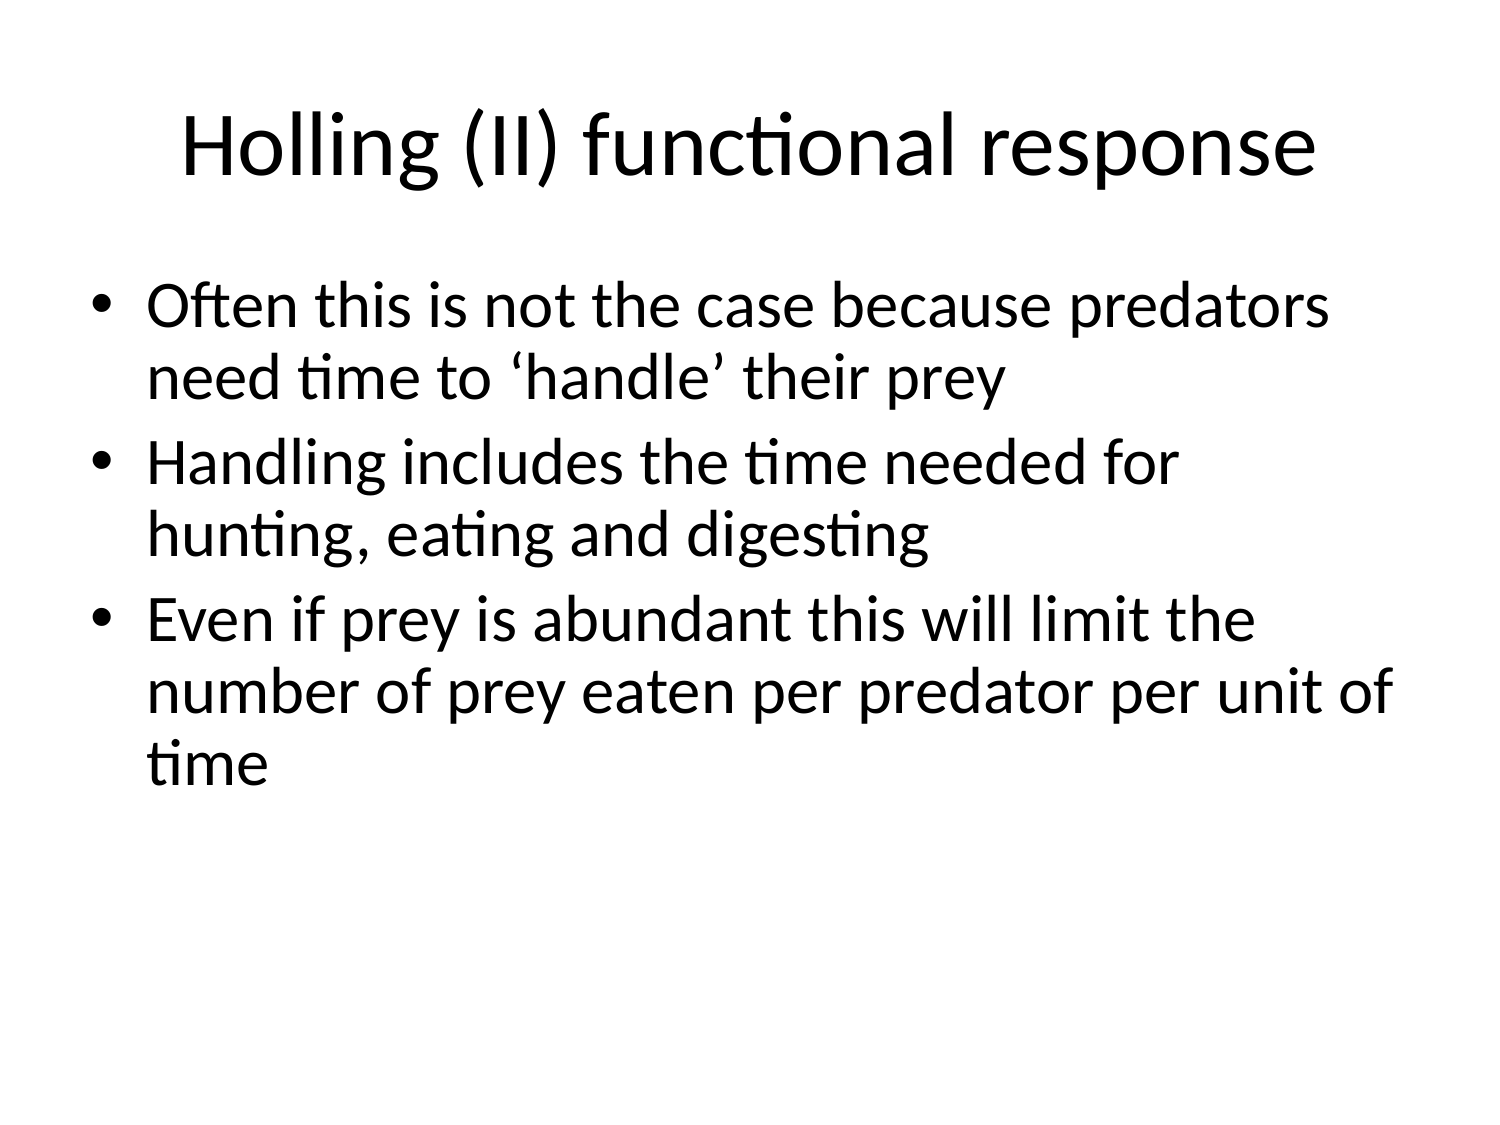

# Holling (II) functional response
Often this is not the case because predators need time to ‘handle’ their prey
Handling includes the time needed for hunting, eating and digesting
Even if prey is abundant this will limit the number of prey eaten per predator per unit of time